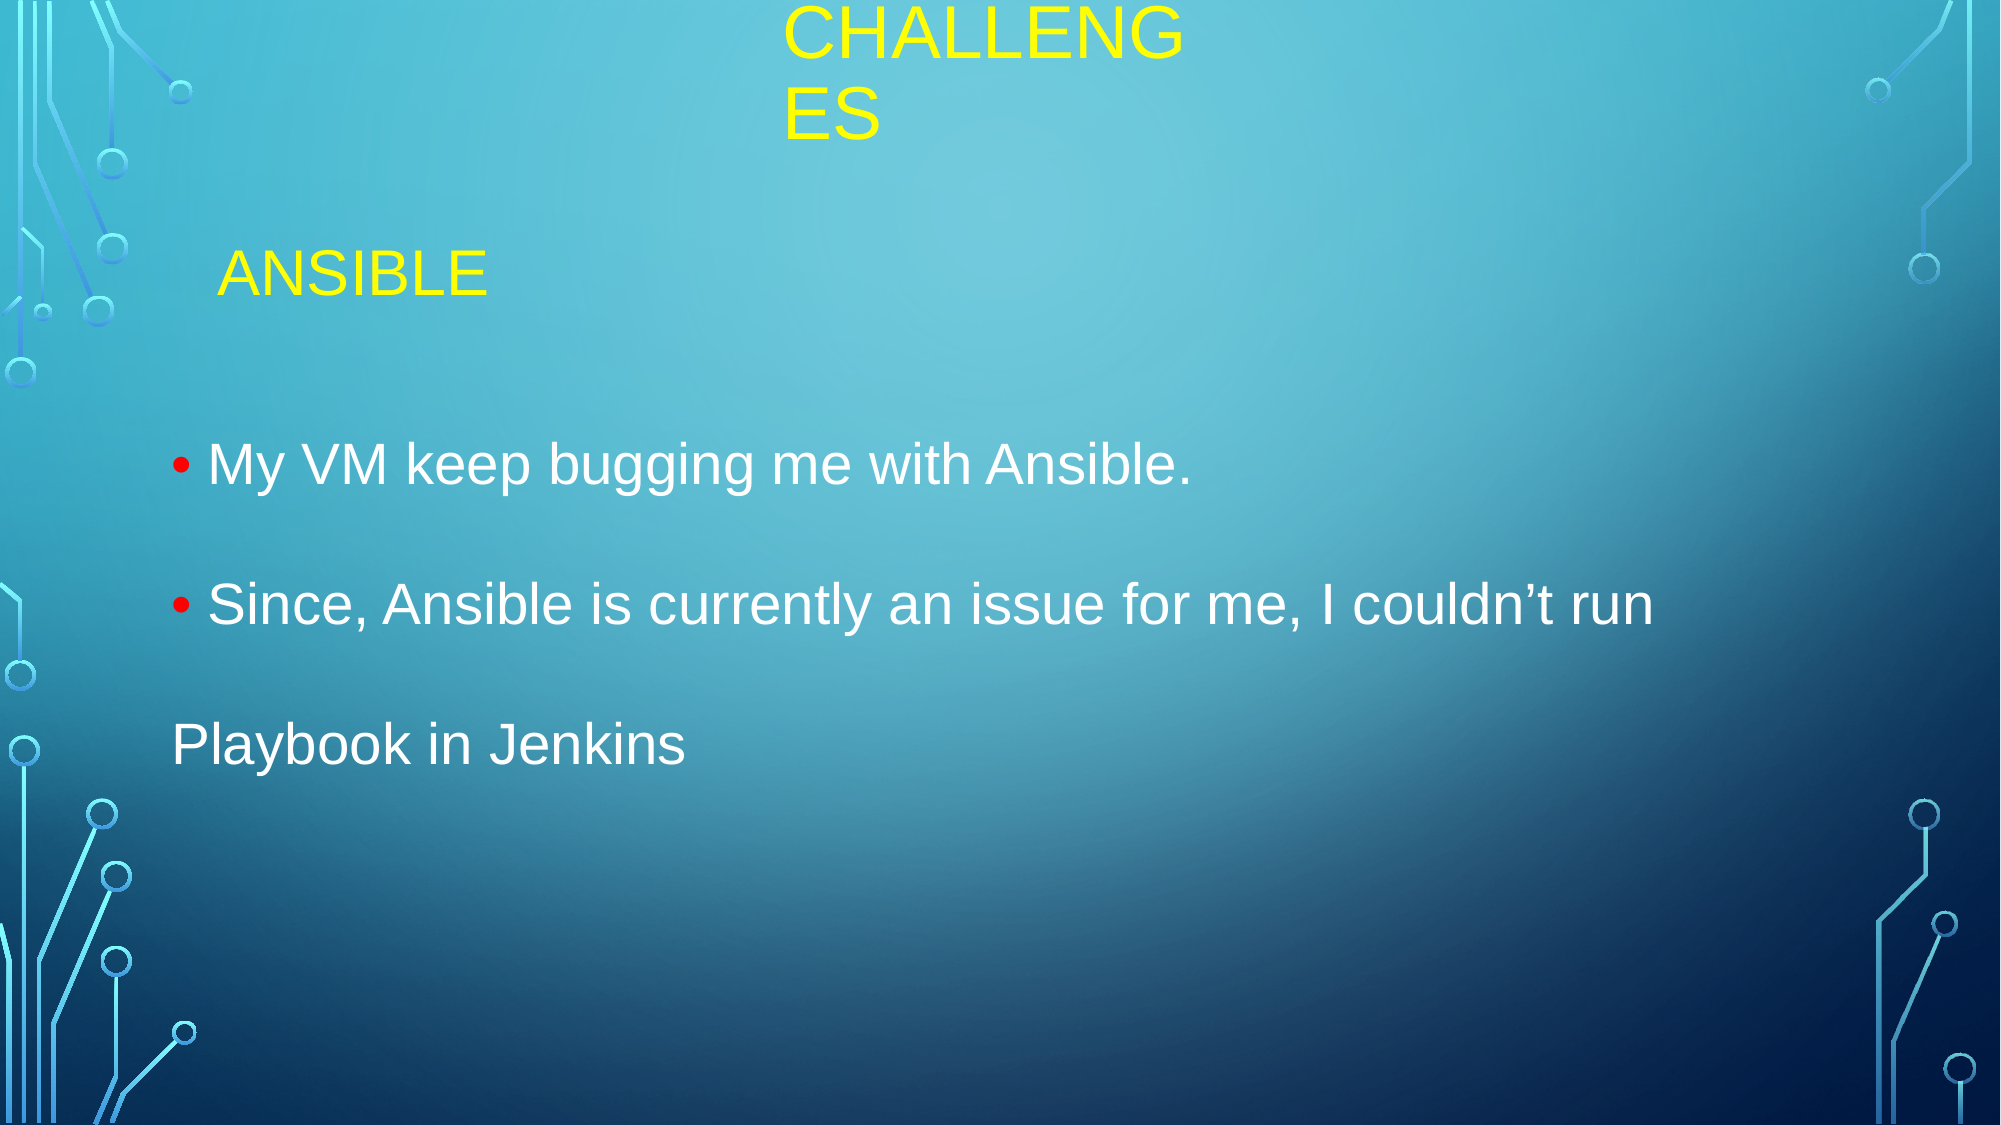

# challenges
Ansible
• My VM keep bugging me with Ansible.
• Since, Ansible is currently an issue for me, I couldn’t run Playbook in Jenkins